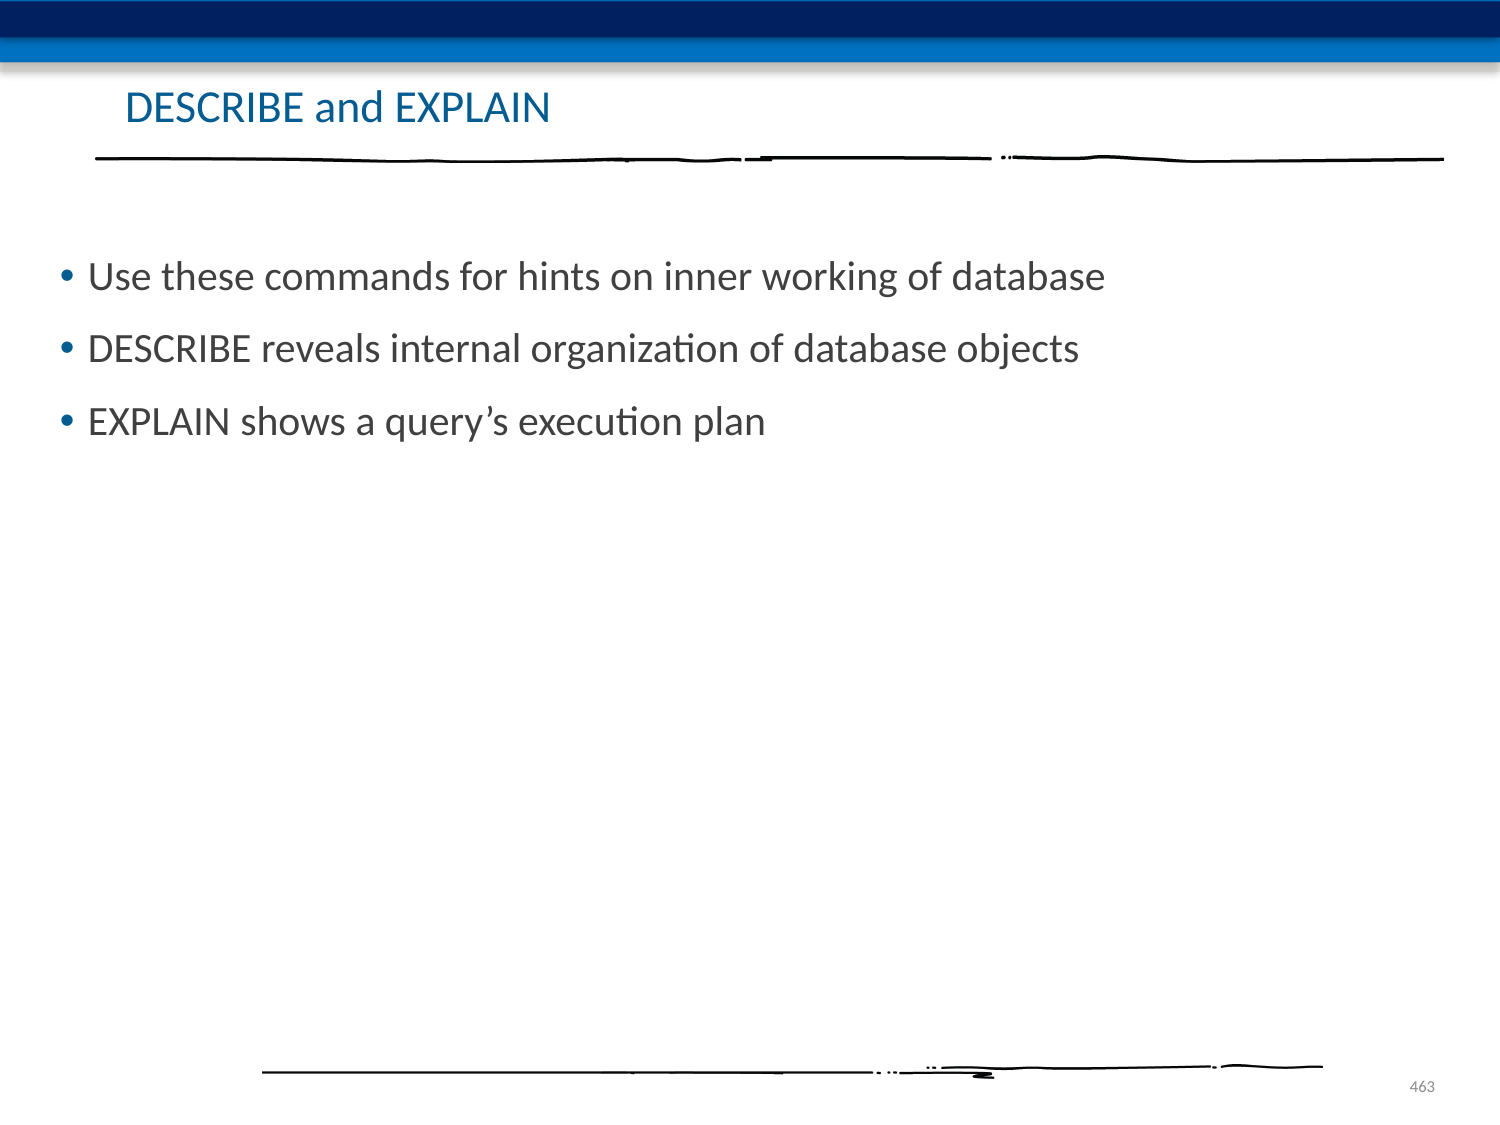

# DESCRIBE and EXPLAIN
Use these commands for hints on inner working of database
DESCRIBE reveals internal organization of database objects
EXPLAIN shows a query’s execution plan